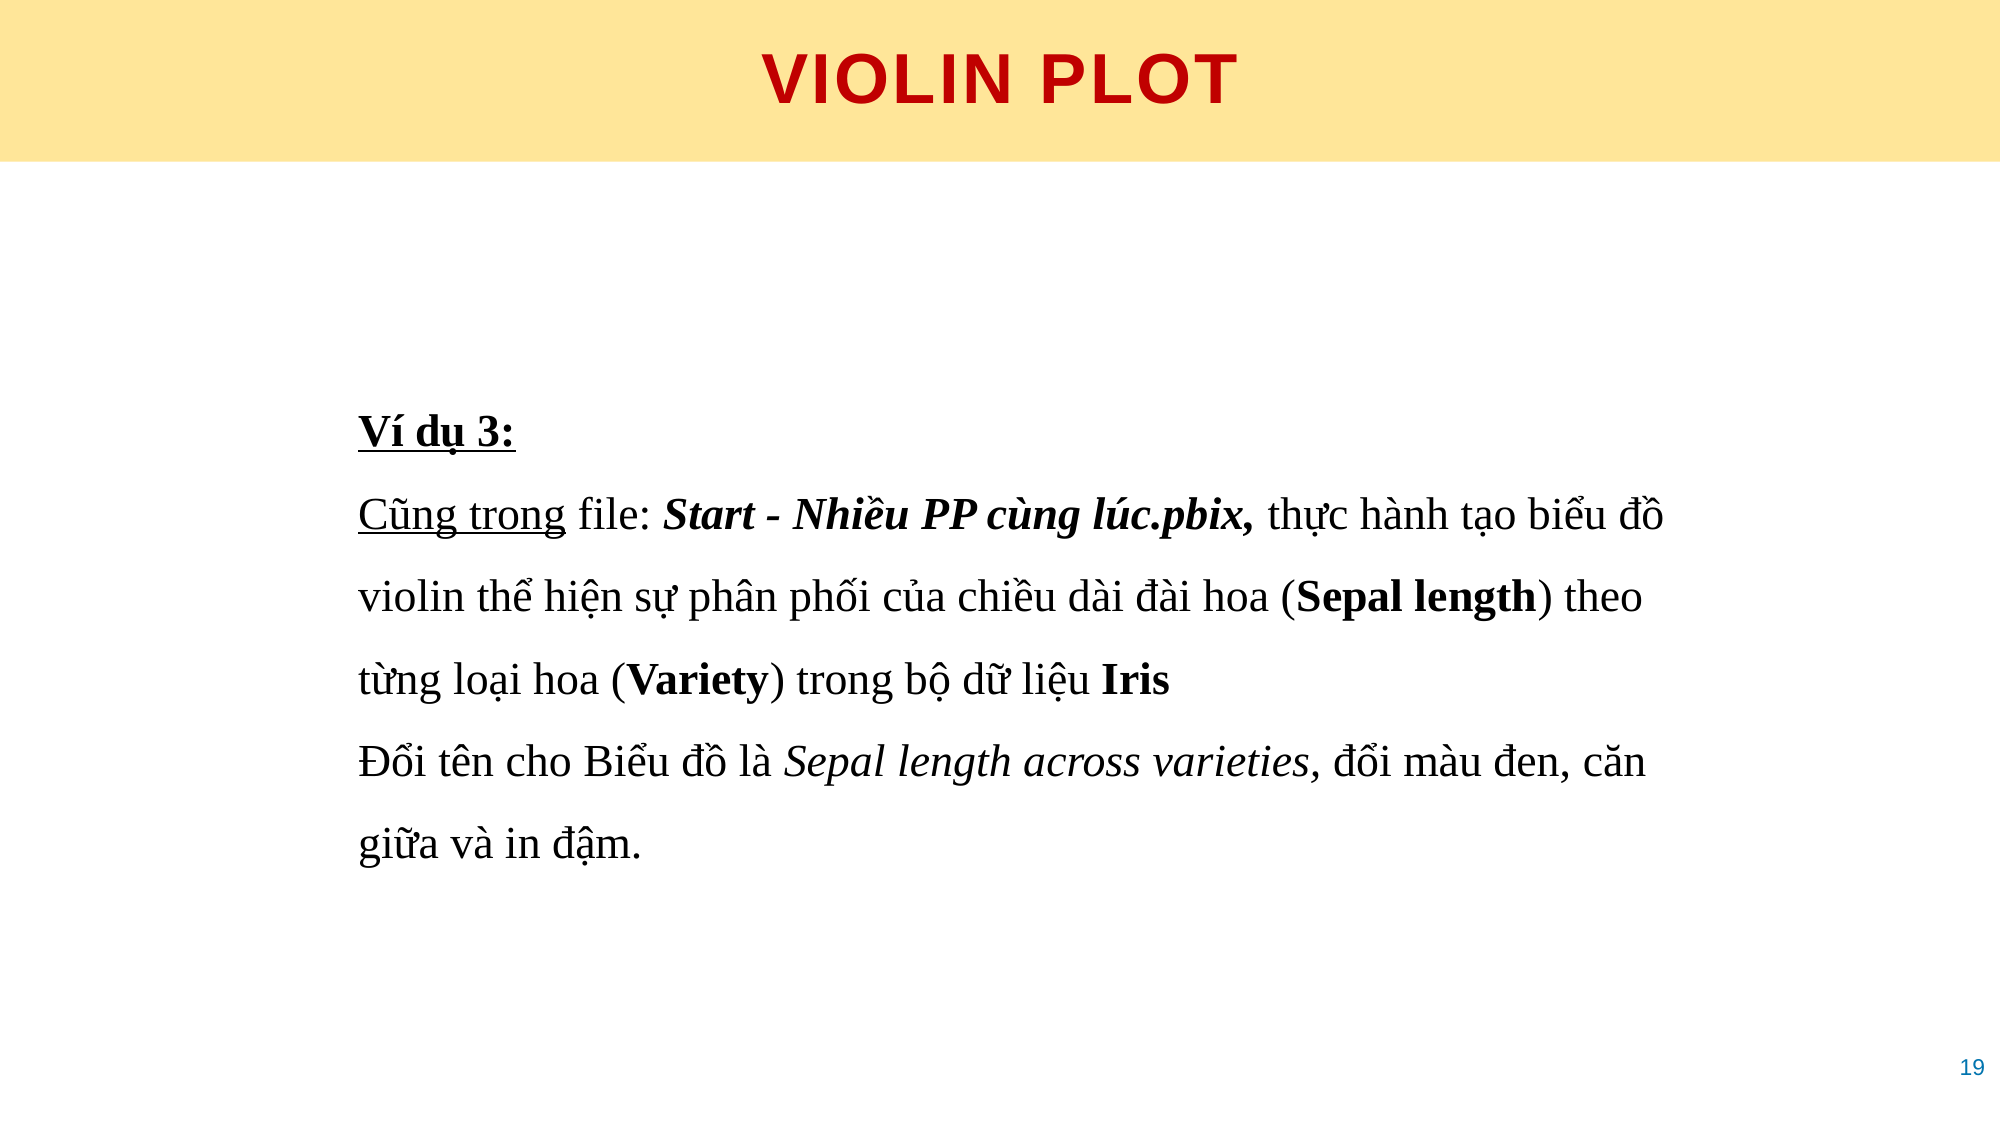

# VIOLIN PLOT
Ví dụ 3:
Cũng trong file: Start - Nhiều PP cùng lúc.pbix, thực hành tạo biểu đồ violin thể hiện sự phân phối của chiều dài đài hoa (Sepal length) theo từng loại hoa (Variety) trong bộ dữ liệu Iris
Đổi tên cho Biểu đồ là Sepal length across varieties, đổi màu đen, căn giữa và in đậm.
19